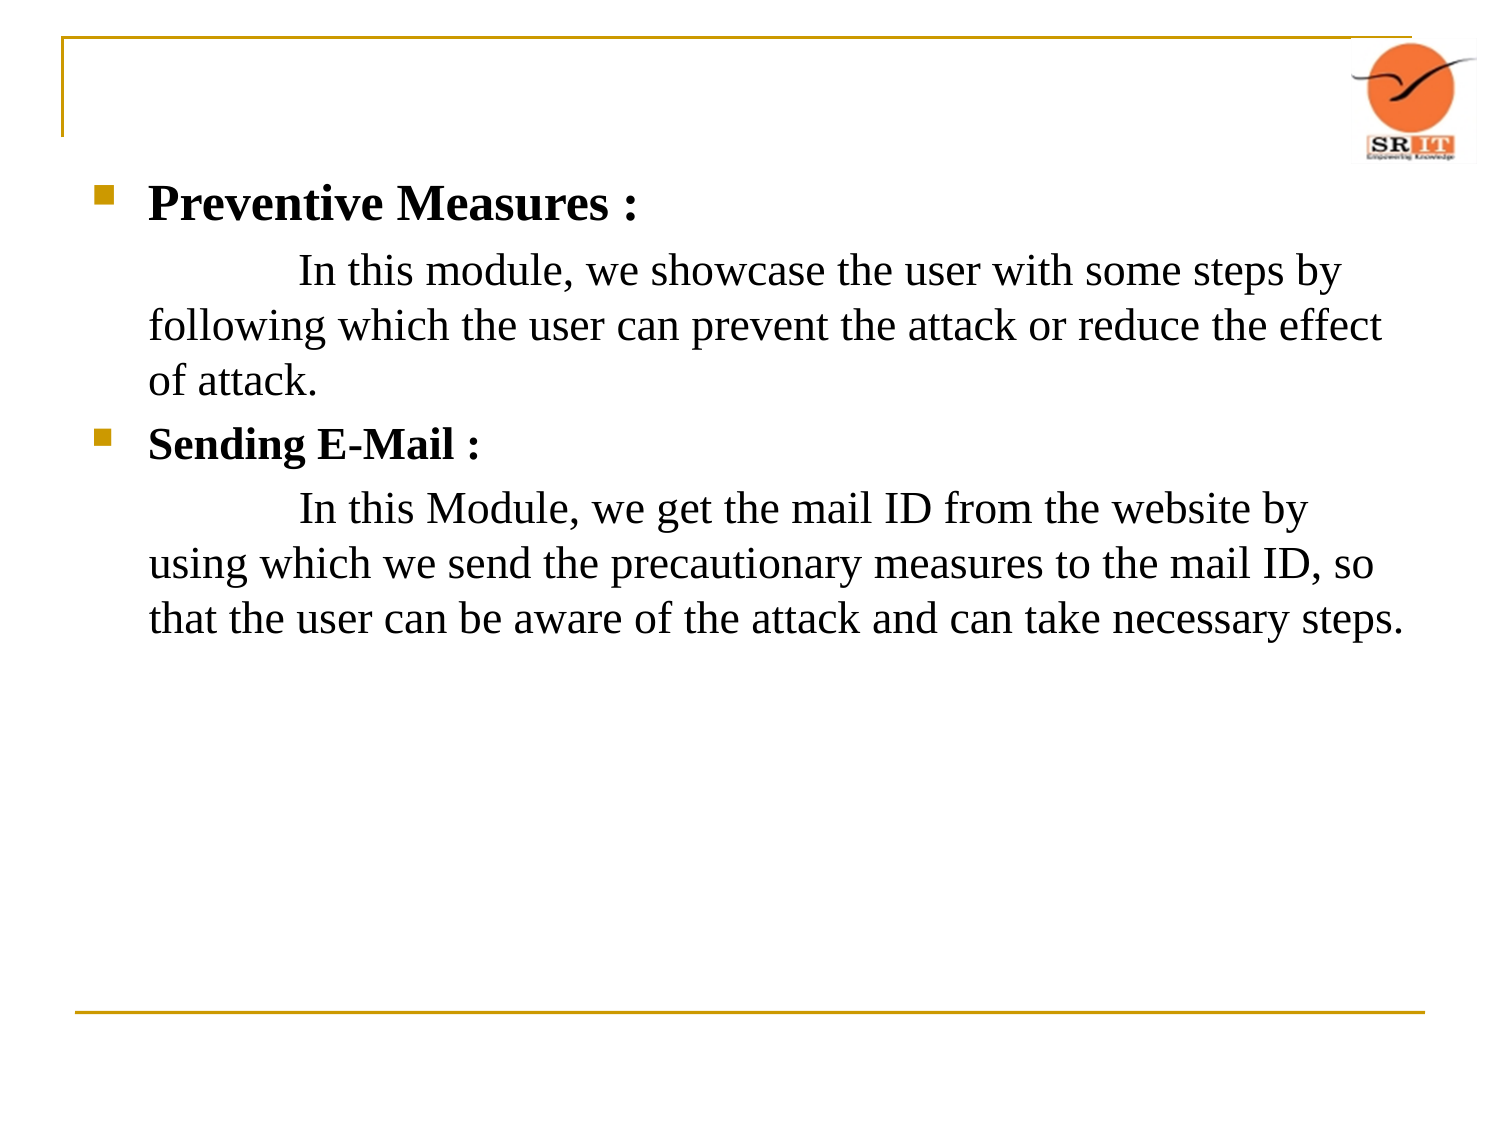

Preventive Measures :
	In this module, we showcase the user with some steps by following which the user can prevent the attack or reduce the effect of attack.
Sending E-Mail :
		In this Module, we get the mail ID from the website by using which we send the precautionary measures to the mail ID, so that the user can be aware of the attack and can take necessary steps.